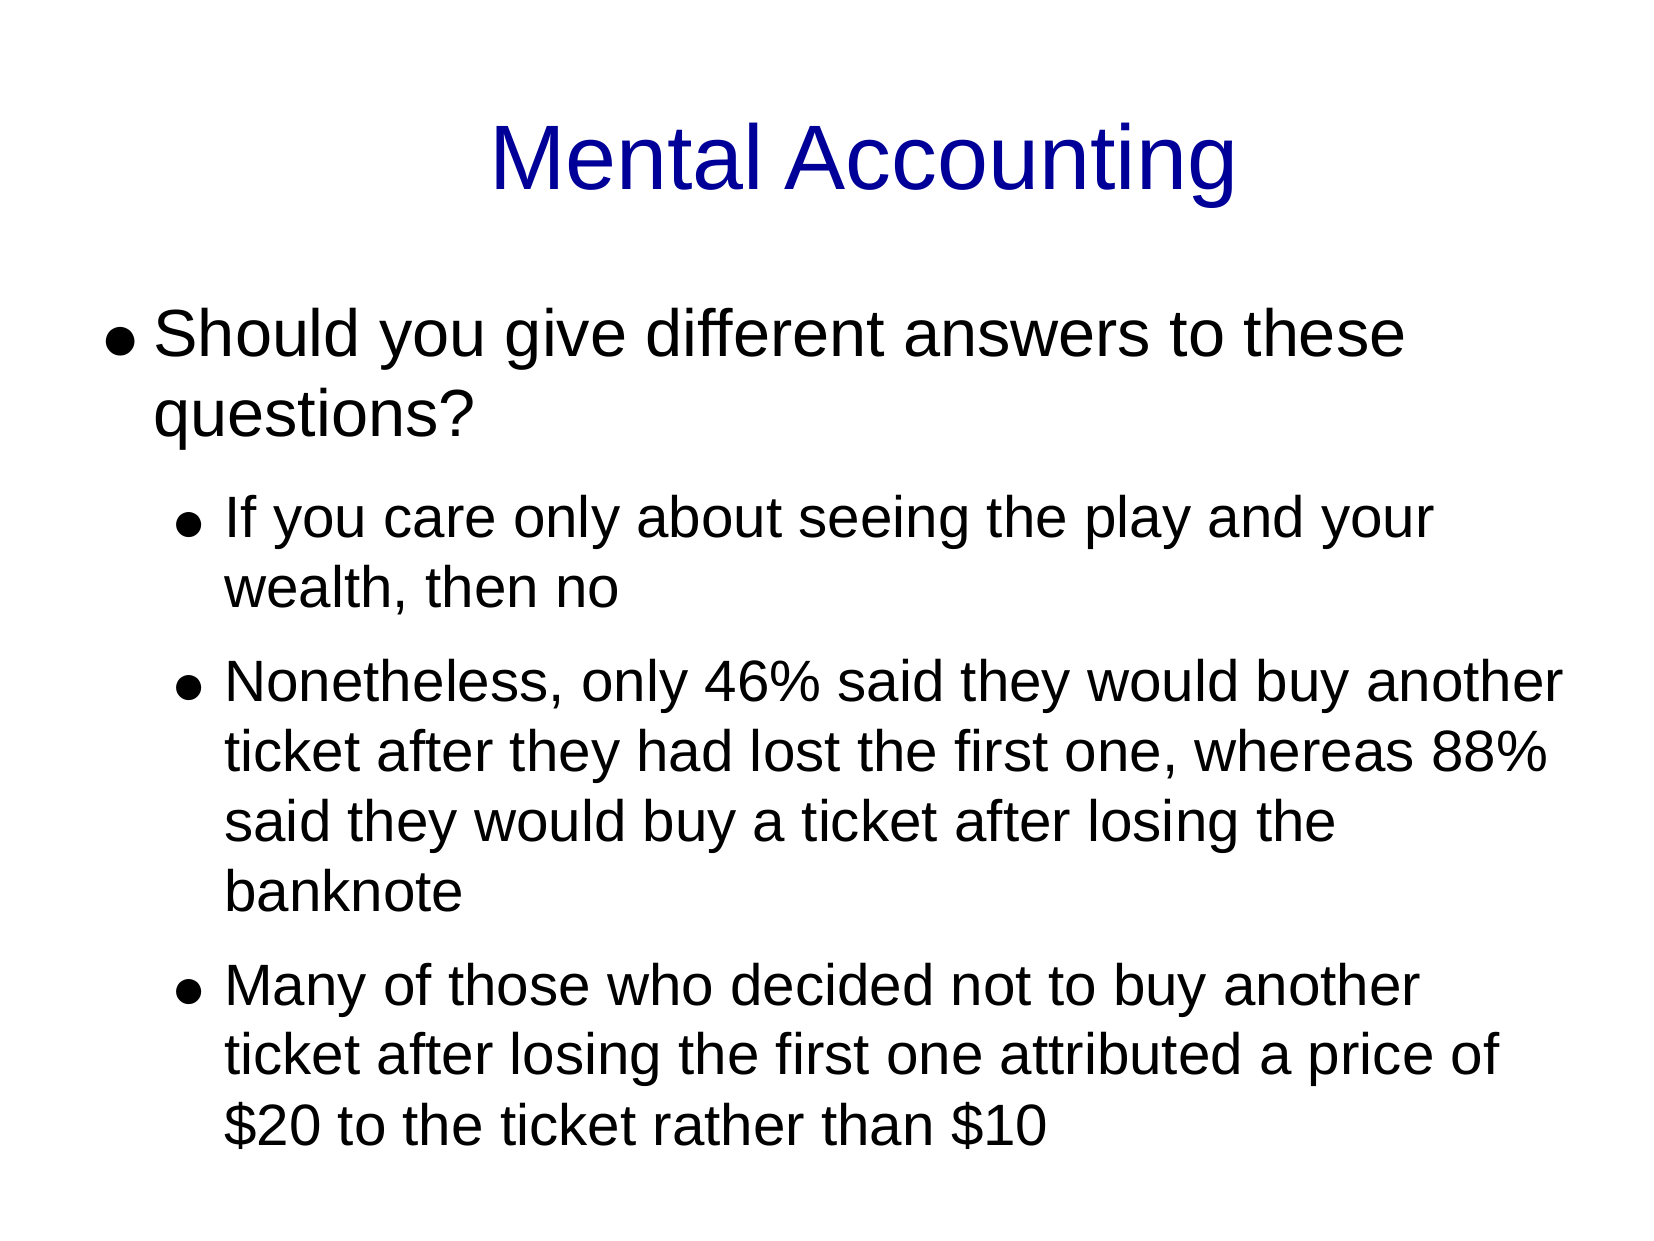

Mental Accounting
Should you give different answers to these questions?
If you care only about seeing the play and your wealth, then no
Nonetheless, only 46% said they would buy another ticket after they had lost the first one, whereas 88% said they would buy a ticket after losing the banknote
Many of those who decided not to buy another ticket after losing the first one attributed a price of $20 to the ticket rather than $10